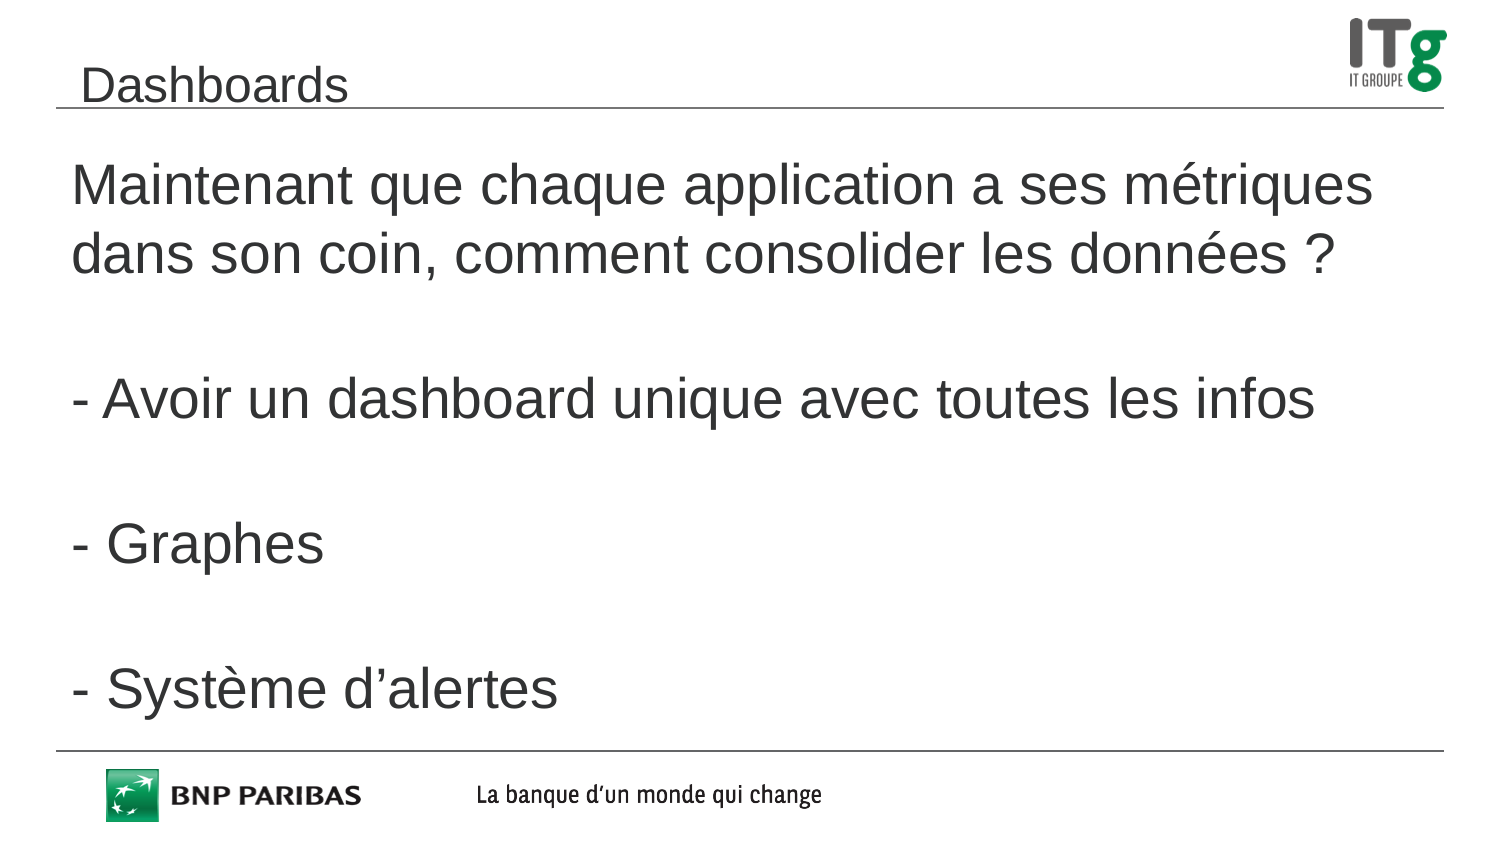

Dashboards
Maintenant que chaque application a ses métriques dans son coin, comment consolider les données ?

- Avoir un dashboard unique avec toutes les infos

- Graphes

- Système d’alertes